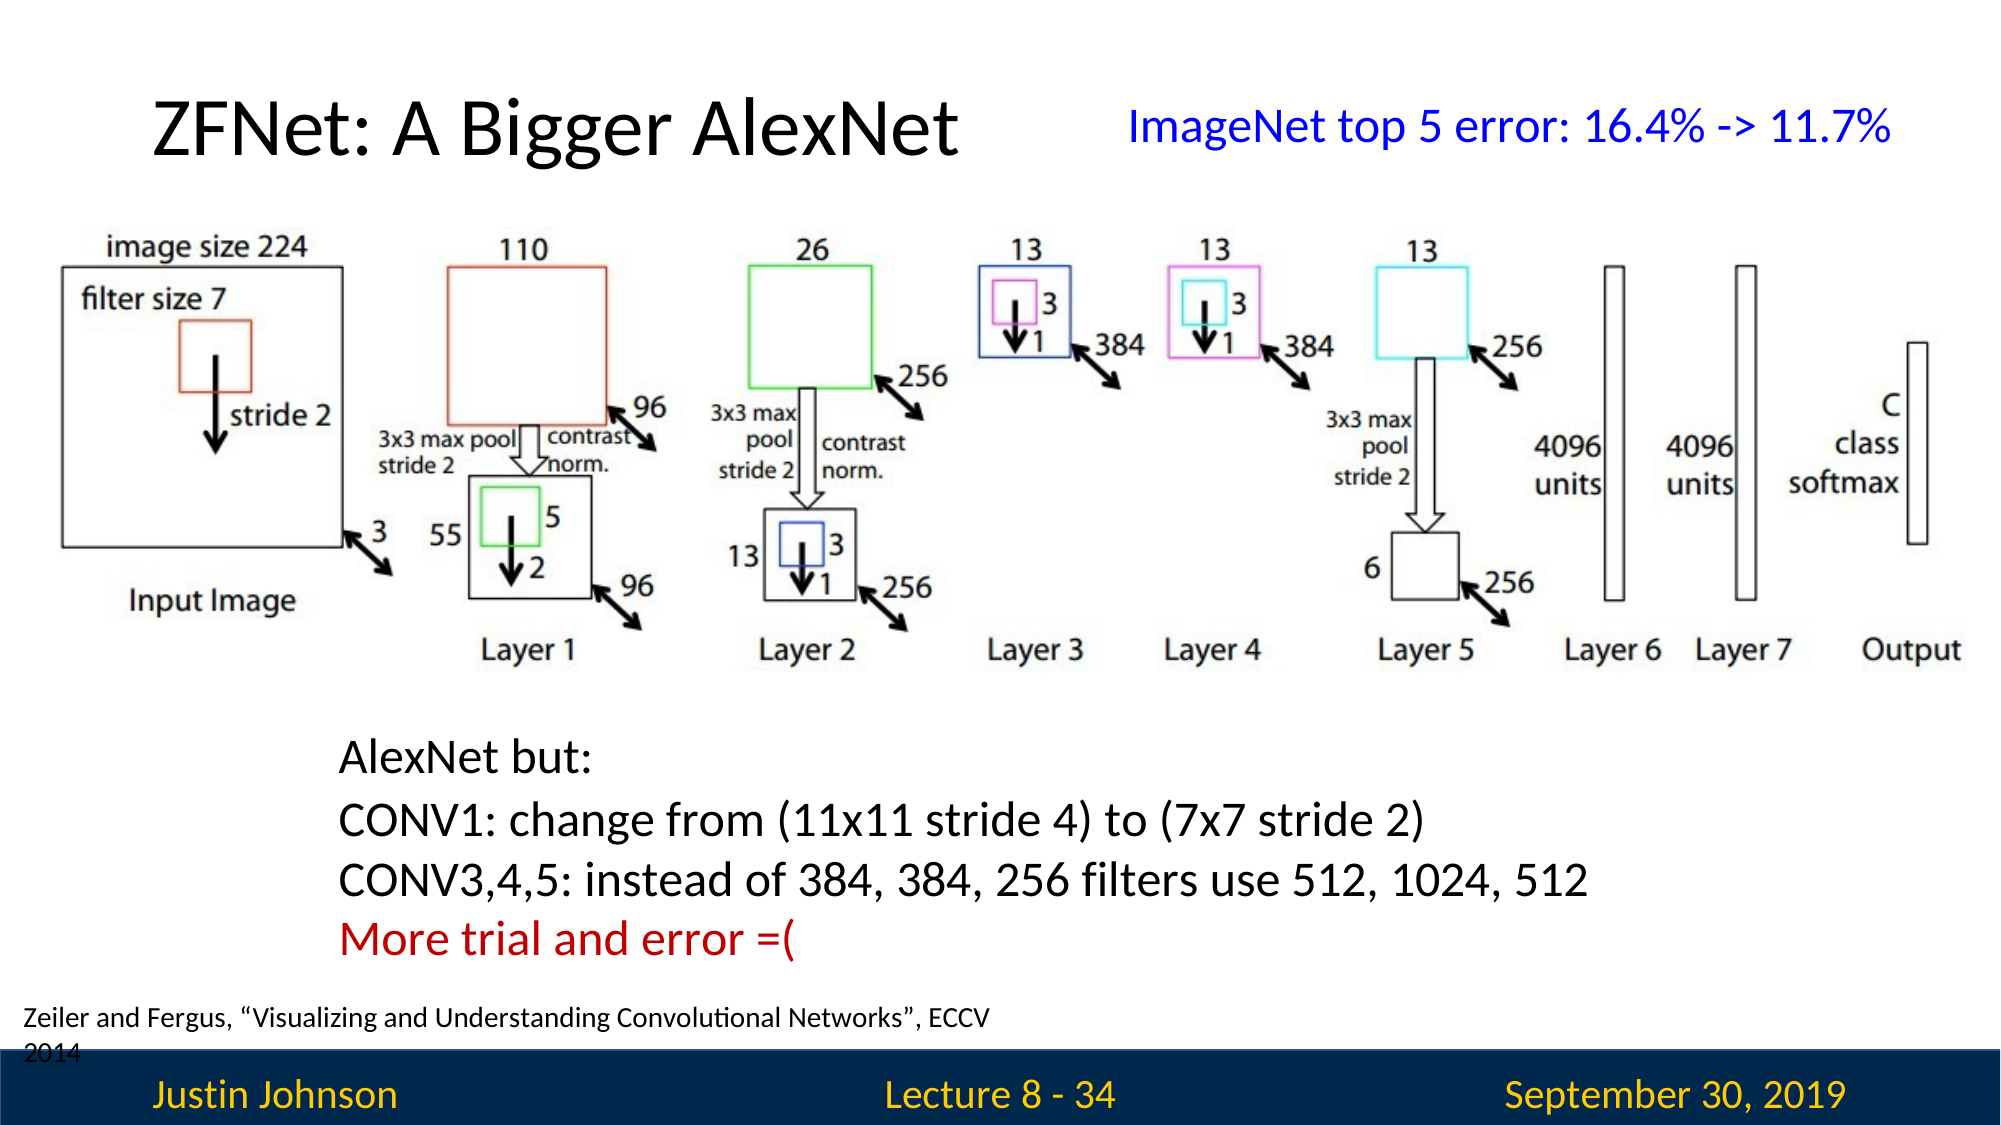

# ZFNet: A Bigger AlexNet
ImageNet top 5 error: 16.4% -> 11.7%

AlexNet but:
CONV1: change from (11x11 stride 4) to (7x7 stride 2) CONV3,4,5: instead of 384, 384, 256 filters use 512, 1024, 512 More trial and error =(
Zeiler and Fergus, “Visualizing and Understanding Convolutional Networks”, ECCV 2014
Justin Johnson
September 30, 2019
Lecture 8 - 34